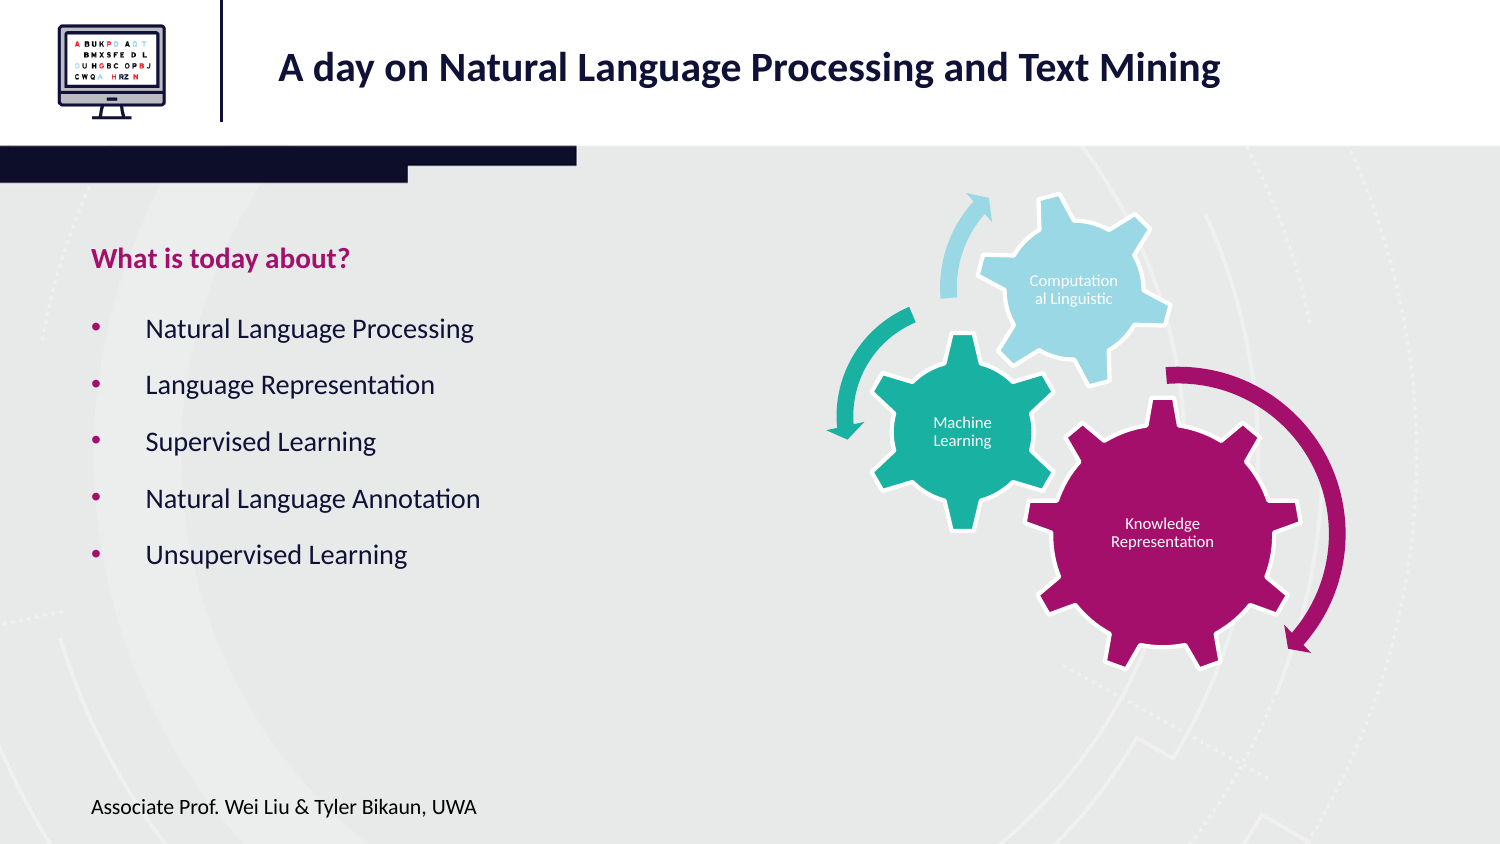

A day on Natural Language Processing and Text Mining
Knowledge Representation
Machine Learning
Computational Linguistic
What is today about?
Natural Language Processing
Language Representation
Supervised Learning
Natural Language Annotation
Unsupervised Learning
Associate Prof. Wei Liu & Tyler Bikaun, UWA